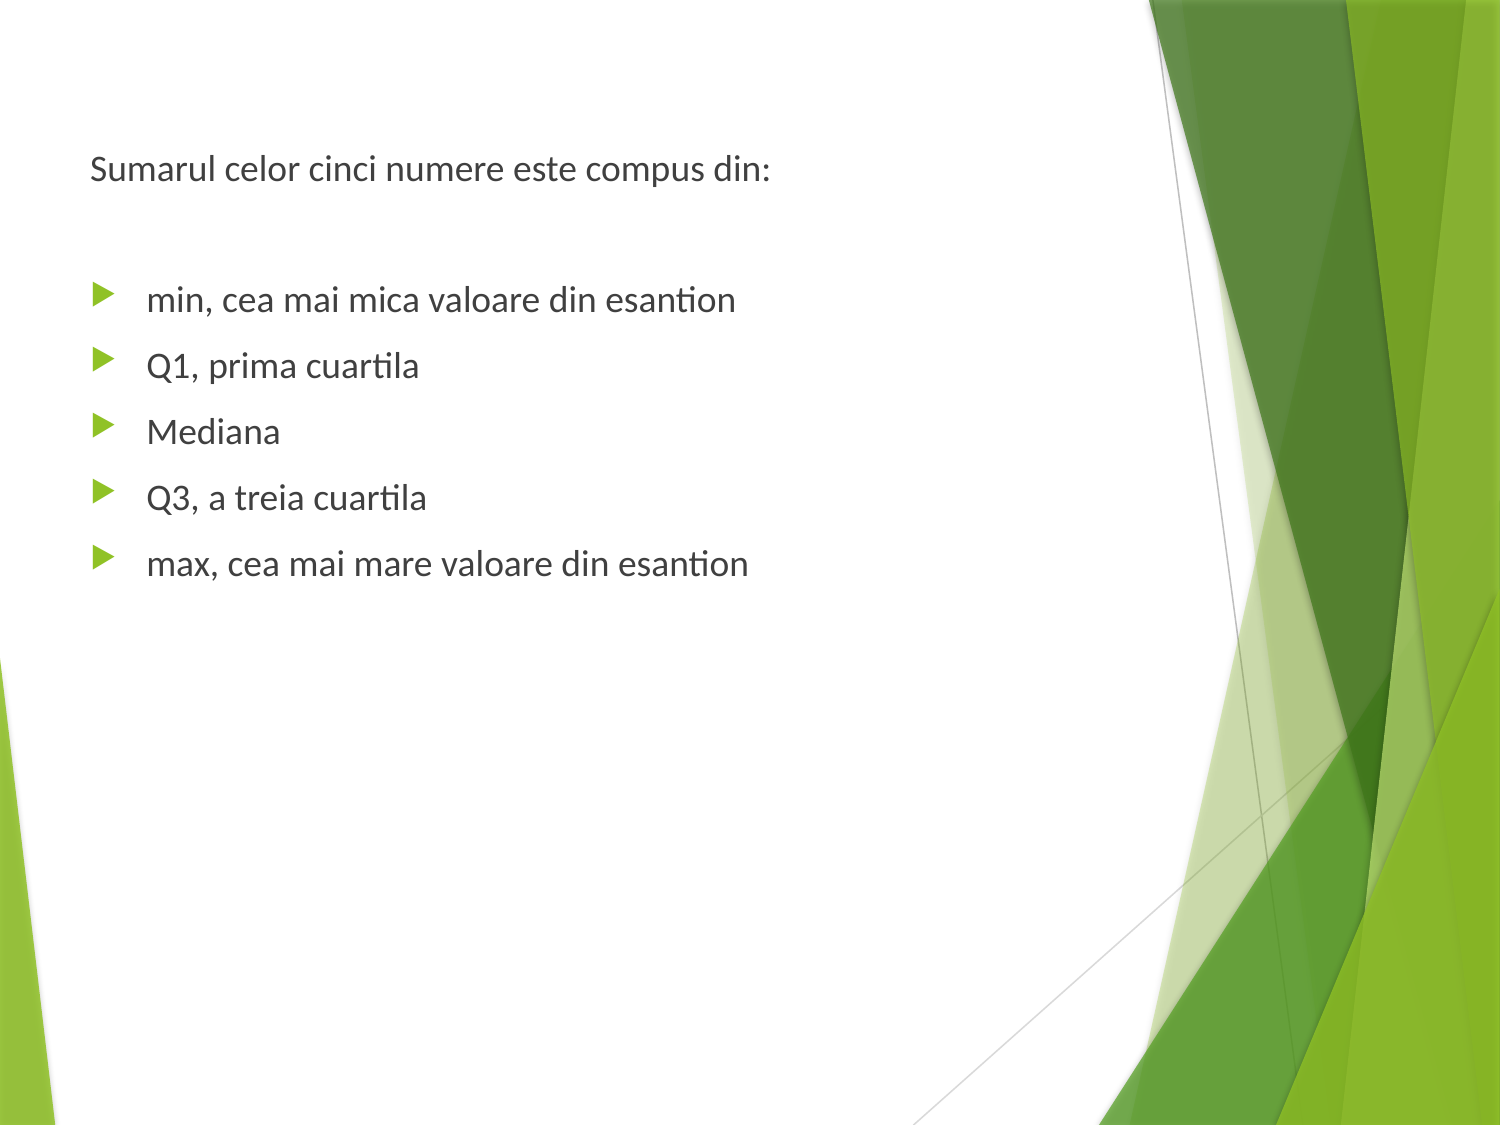

Sumarul celor cinci numere este compus din:

min, cea mai mica valoare din esantion
Q1, prima cuartila
Mediana
Q3, a treia cuartila
max, cea mai mare valoare din esantion